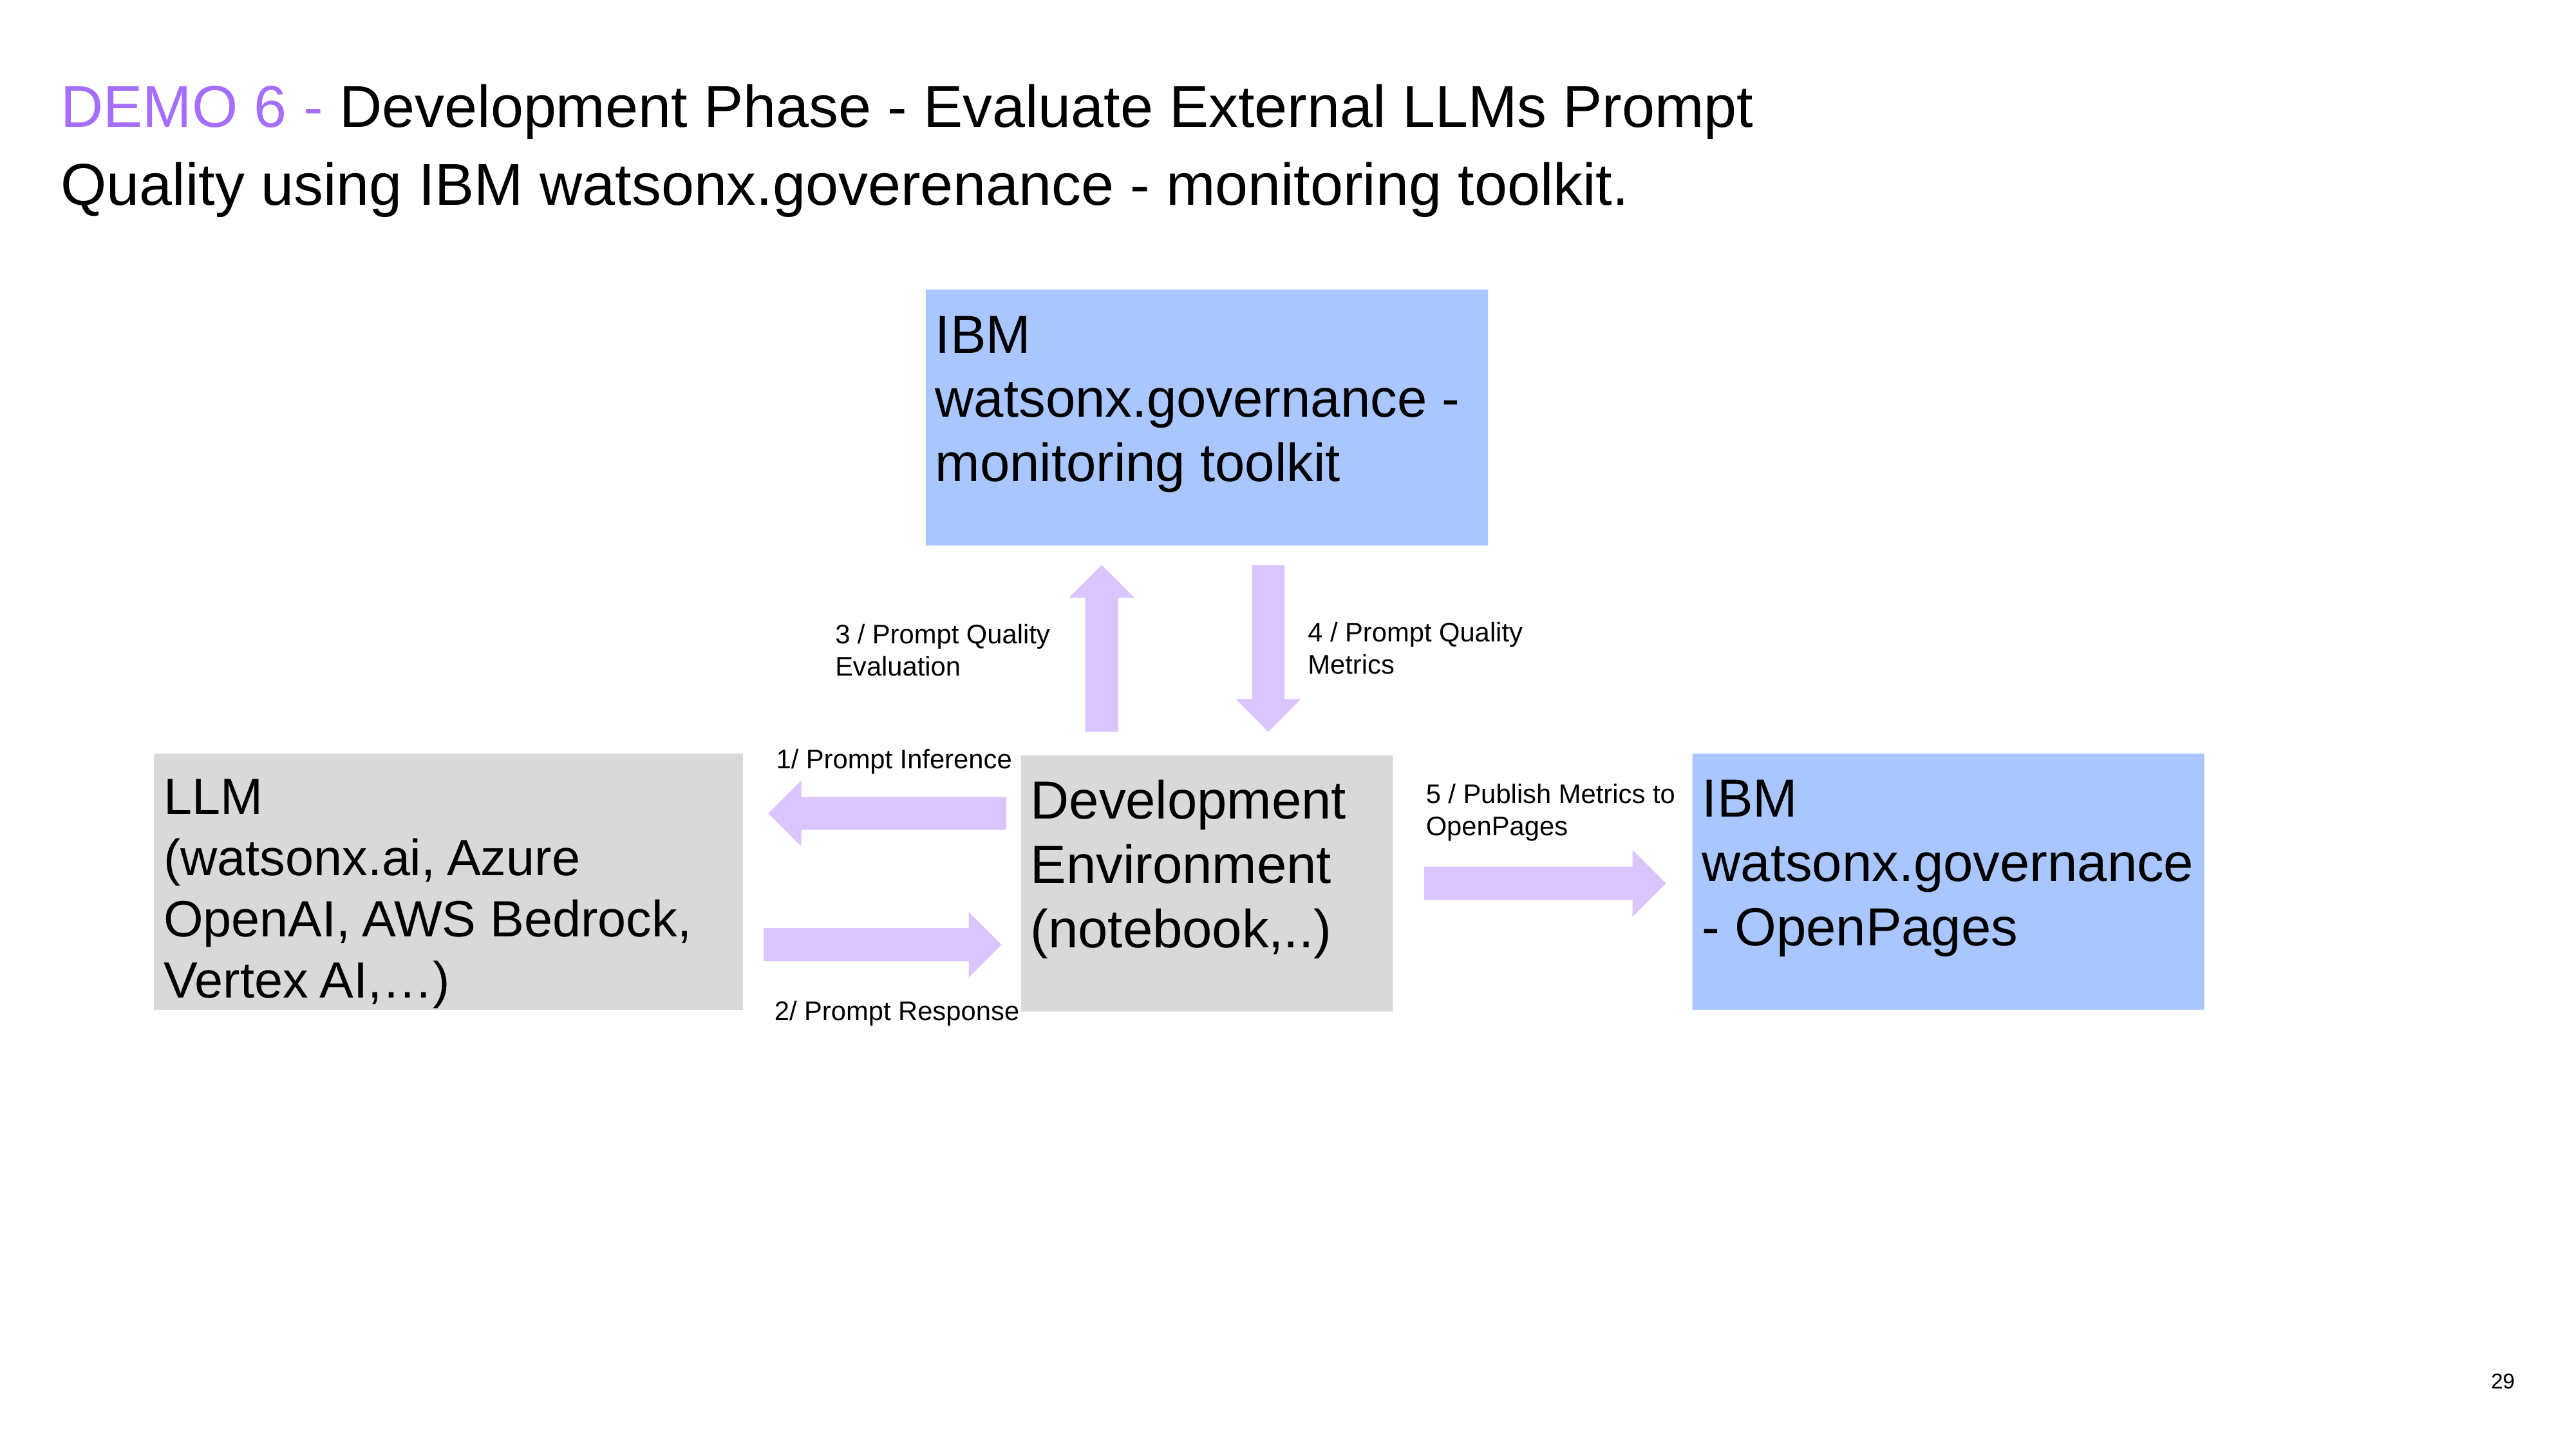

# DEMO 6 - Development Phase - Evaluate External LLMs Prompt Quality using IBM watsonx.goverenance - monitoring toolkit.
IBM watsonx.governance - monitoring toolkit
4 / Prompt Quality
Metrics

3 / Prompt Quality
Evaluation
1/ Prompt Inference
LLM
(watsonx.ai, Azure OpenAI, AWS Bedrock, Vertex AI,…)
IBM watsonx.governance - OpenPages
Development Environment (notebook,..)
5 / Publish Metrics to
OpenPages

2/ Prompt Response
29